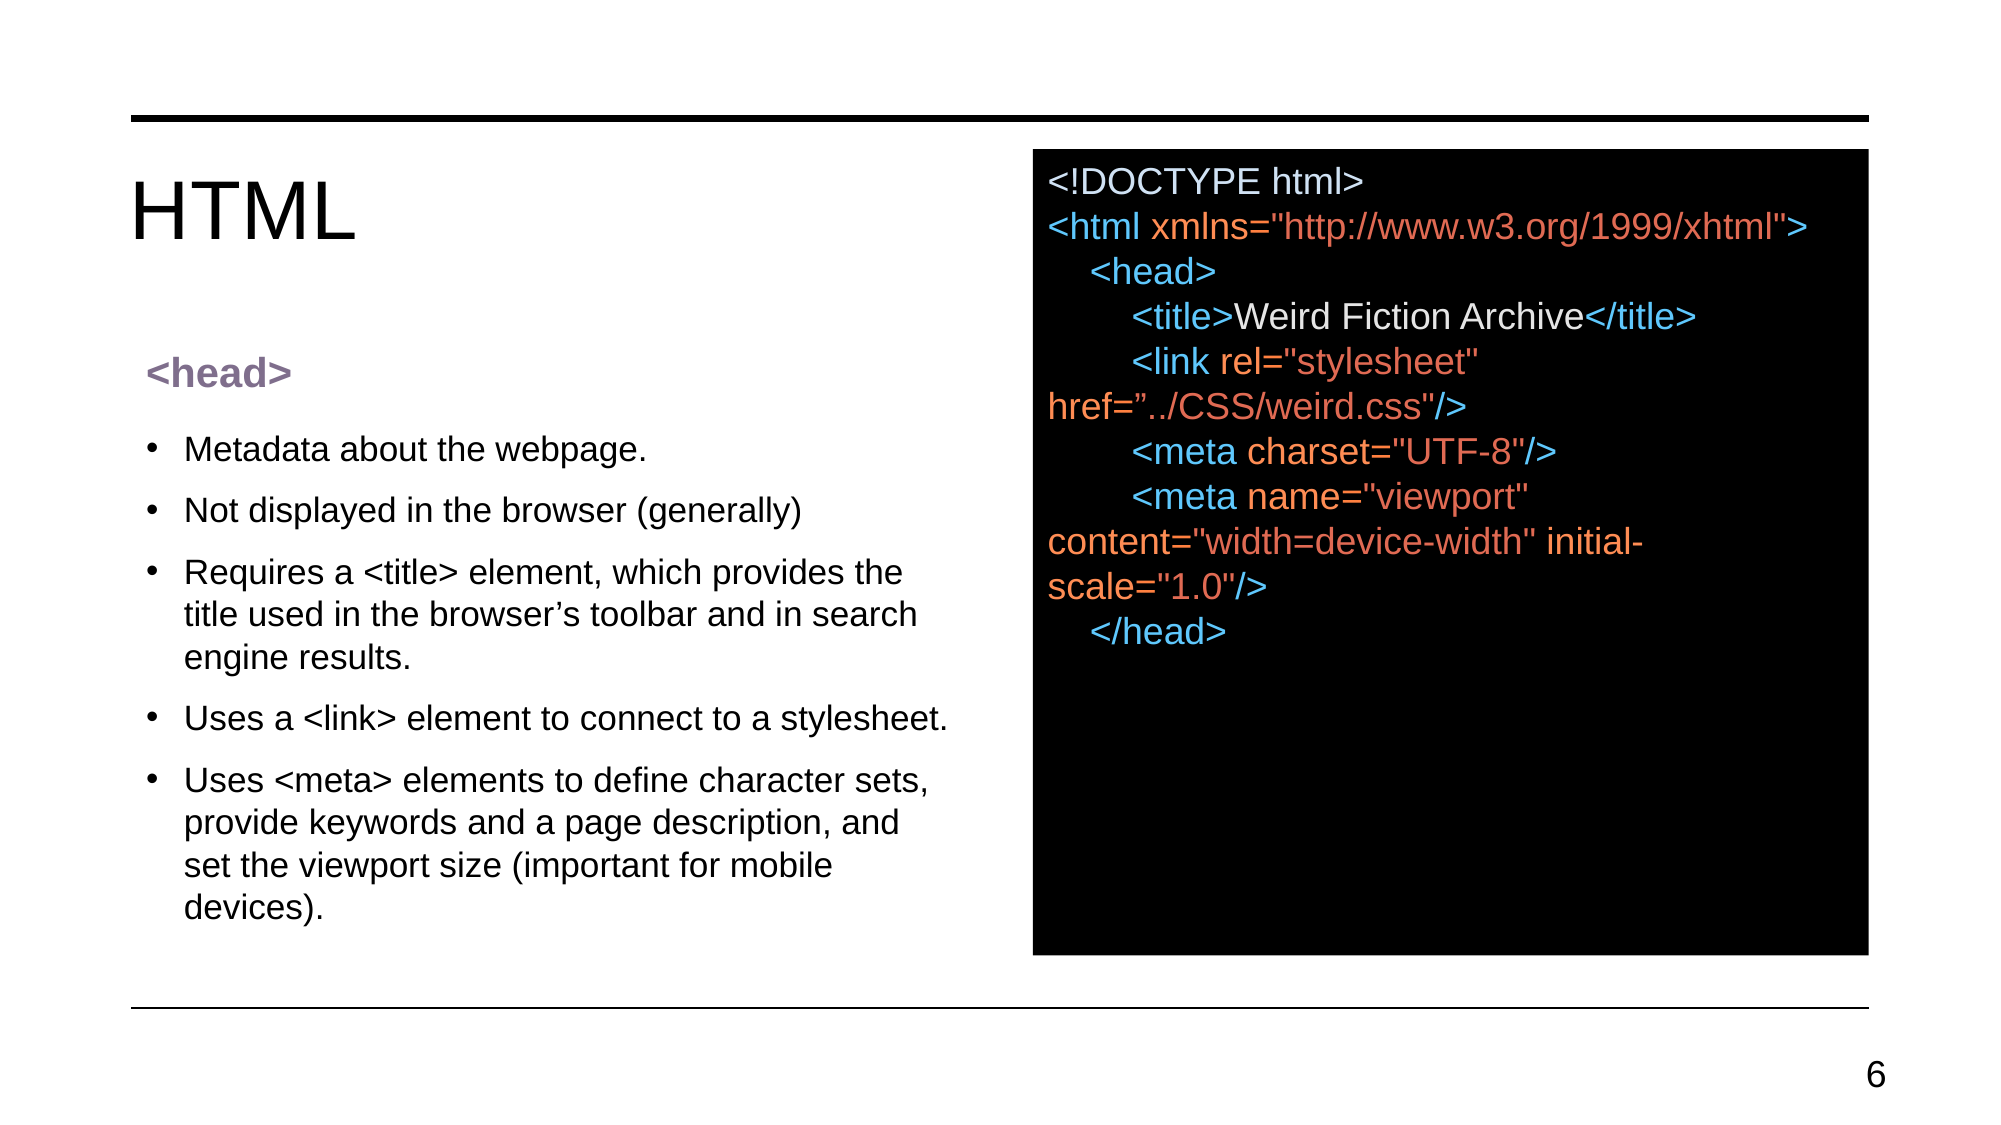

# HTML
<!DOCTYPE html>
<html xmlns="http://www.w3.org/1999/xhtml">
    <head>
        <title>Weird Fiction Archive</title>
        <link rel="stylesheet" href=”../CSS/weird.css"/>
        <meta charset="UTF-8"/>
        <meta name="viewport" content="width=device-width" initial-scale="1.0"/>
    </head>

<head>
Metadata about the webpage.
Not displayed in the browser (generally)
Requires a <title> element, which provides the title used in the browser’s toolbar and in search engine results.
Uses a <link> element to connect to a stylesheet.
Uses <meta> elements to define character sets, provide keywords and a page description, and set the viewport size (important for mobile devices).
6